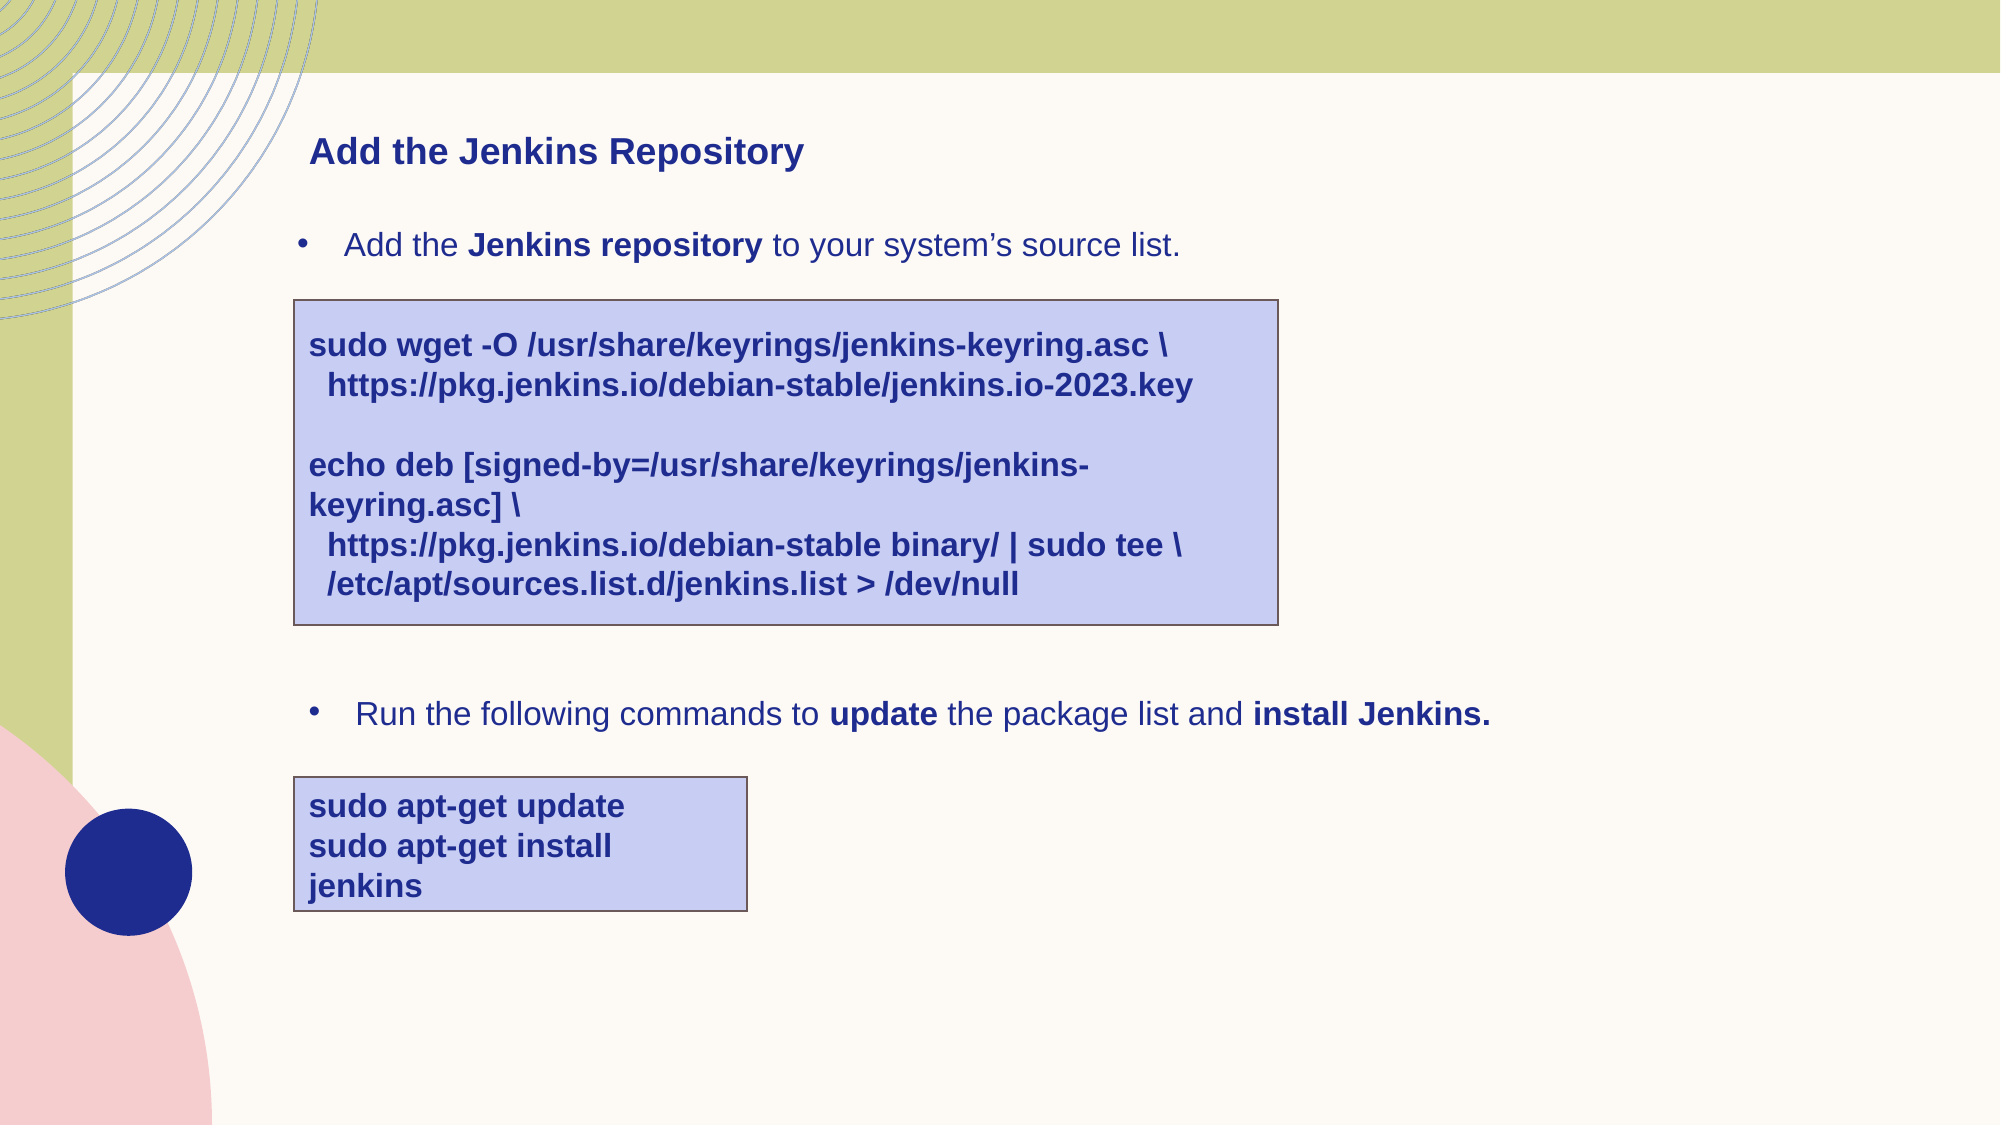

Add the Jenkins Repository

Add the Jenkins repository to your system’s source list.

sudo wget -O /usr/share/keyrings/jenkins-keyring.asc \
  https://pkg.jenkins.io/debian-stable/jenkins.io-2023.key

echo deb [signed-by=/usr/share/keyrings/jenkins-keyring.asc] \
  https://pkg.jenkins.io/debian-stable binary/ | sudo tee \
  /etc/apt/sources.list.d/jenkins.list > /dev/null
Run the following commands to update the package list and install Jenkins.
sudo apt-get update
sudo apt-get install jenkins